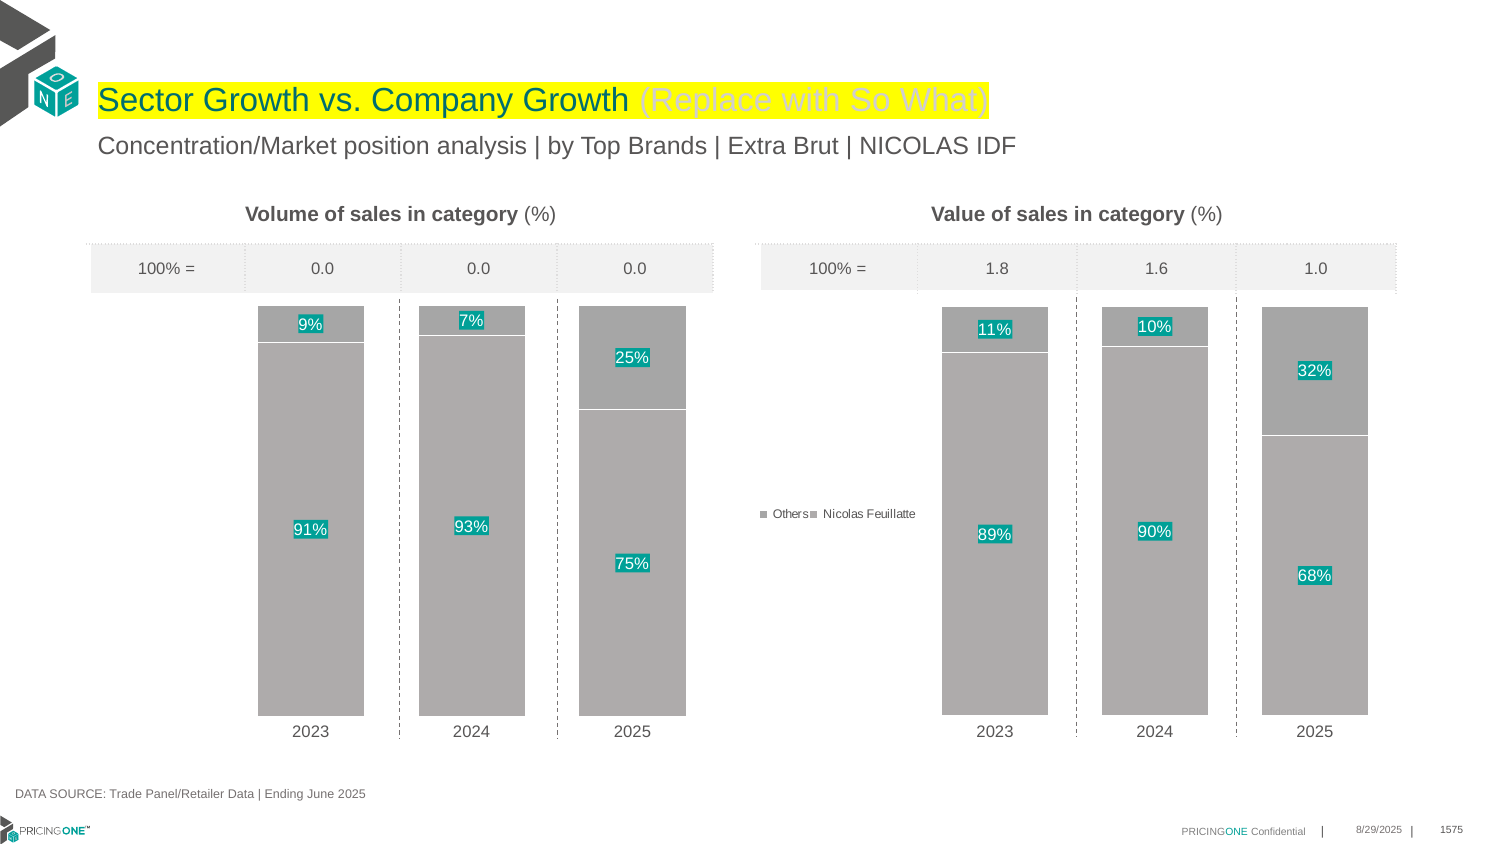

# Sector Growth vs. Company Growth (Replace with So What)
Concentration/Market position analysis | by Top Brands | Extra Brut | NICOLAS IDF
| Volume of sales in category (%) |  |  |  |
| --- | --- | --- | --- |
| 100% = | 0.0 | 0.0 | 0.0 |
| Value of sales in category (%) |  |  |  |
| --- | --- | --- | --- |
| 100% = | 1.8 | 1.6 | 1.0 |

### Chart

| Category | Nicolas Feuillatte | Others |
|---|---|---|
| 2023 | 0.9105166051660517 | 0.08948339483394833 |
| 2024 | 0.9274754417773929 | 0.07252455822260709 |
| 2025 | 0.7459700633275763 | 0.25402993667242374 |

### Chart

| Category | Nicolas Feuillatte | Others |
|---|---|---|
| 2023 | 0.887470553933289 | 0.11252944606671098 |
| 2024 | 0.9008780400170667 | 0.09912195998293323 |
| 2025 | 0.6848222522861974 | 0.3151777477138026 |
DATA SOURCE: Trade Panel/Retailer Data | Ending June 2025

8/29/2025
1575